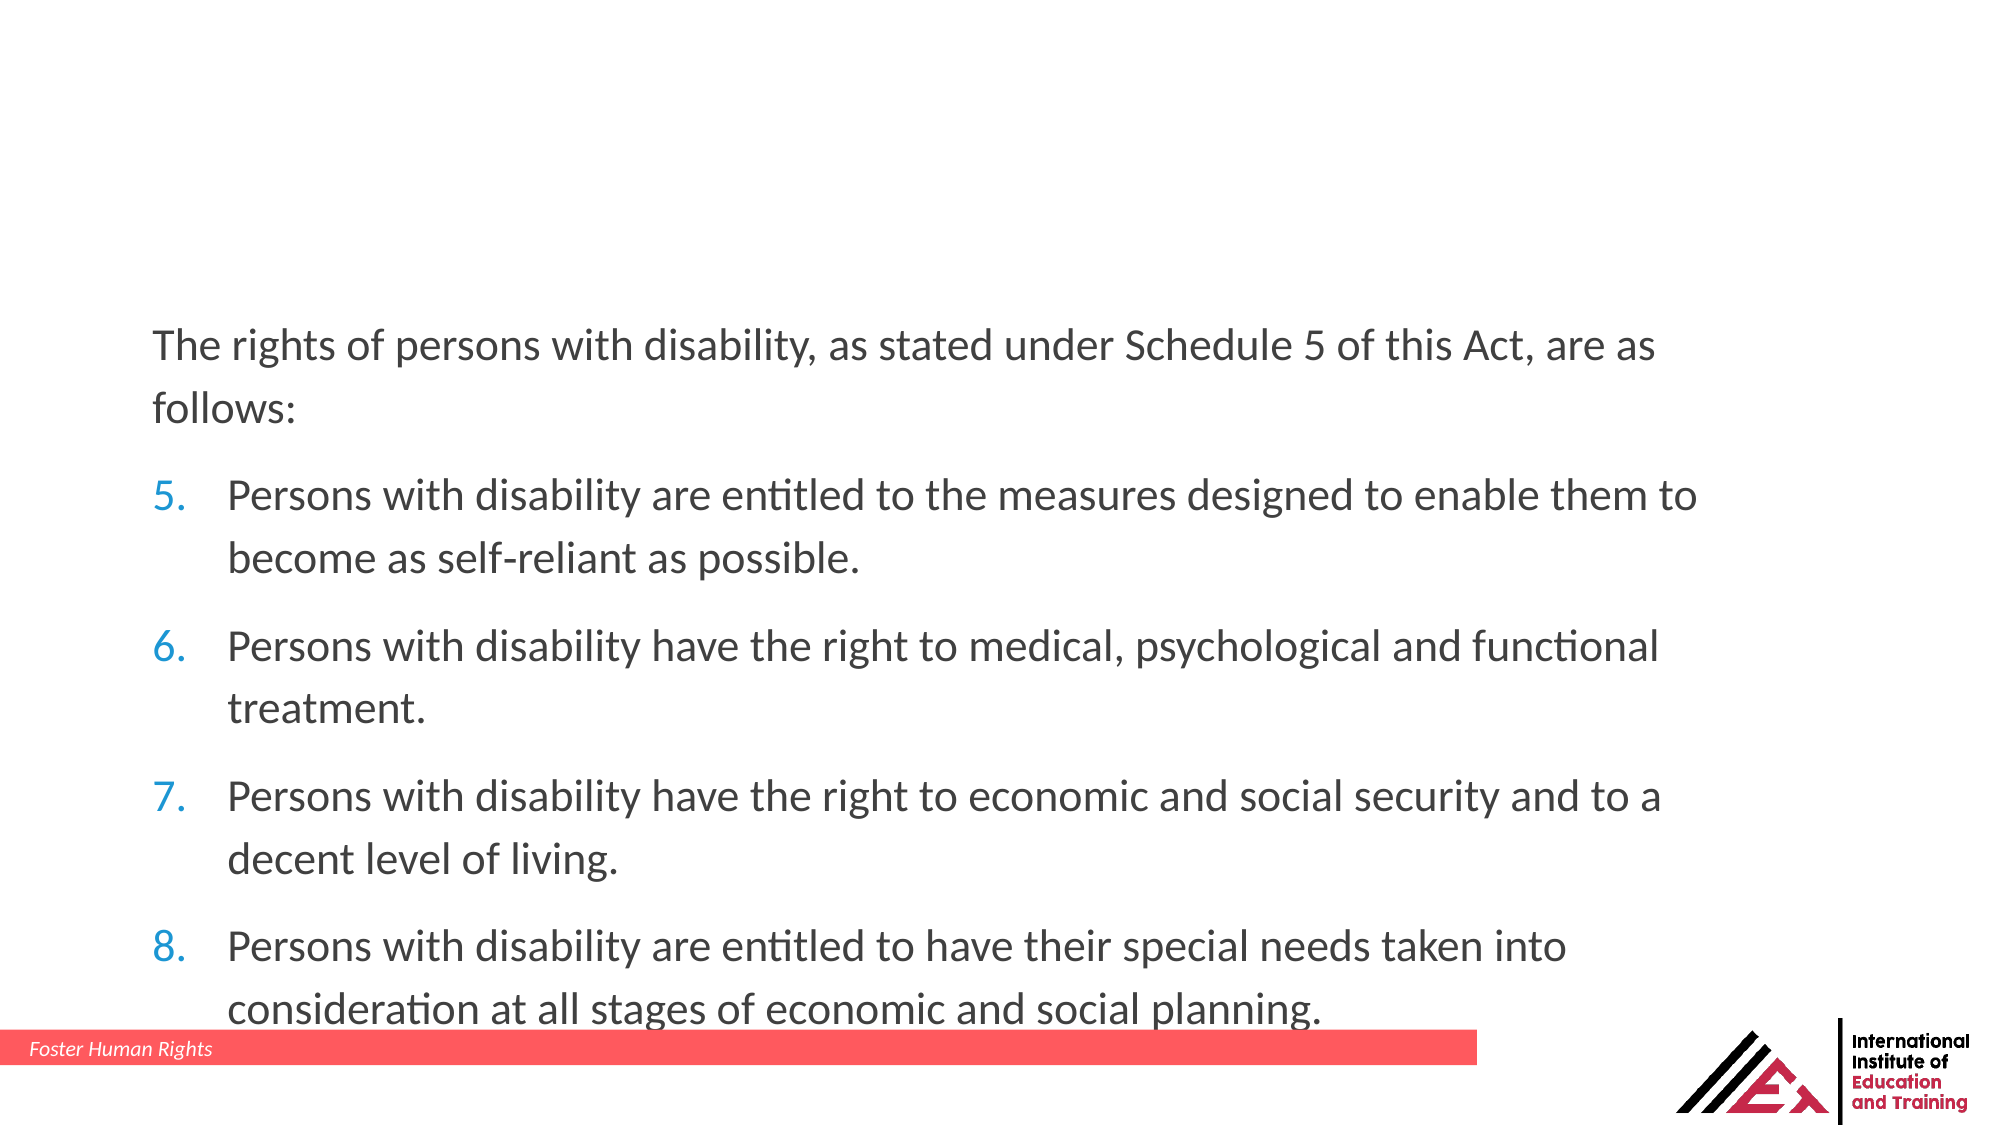

The rights of persons with disability, as stated under Schedule 5 of this Act, are as follows:
Persons with disability are entitled to the measures designed to enable them to become as self‑reliant as possible.
Persons with disability have the right to medical, psychological and functional treatment.
Persons with disability have the right to economic and social security and to a decent level of living.
Persons with disability are entitled to have their special needs taken into consideration at all stages of economic and social planning.
Foster Human Rights